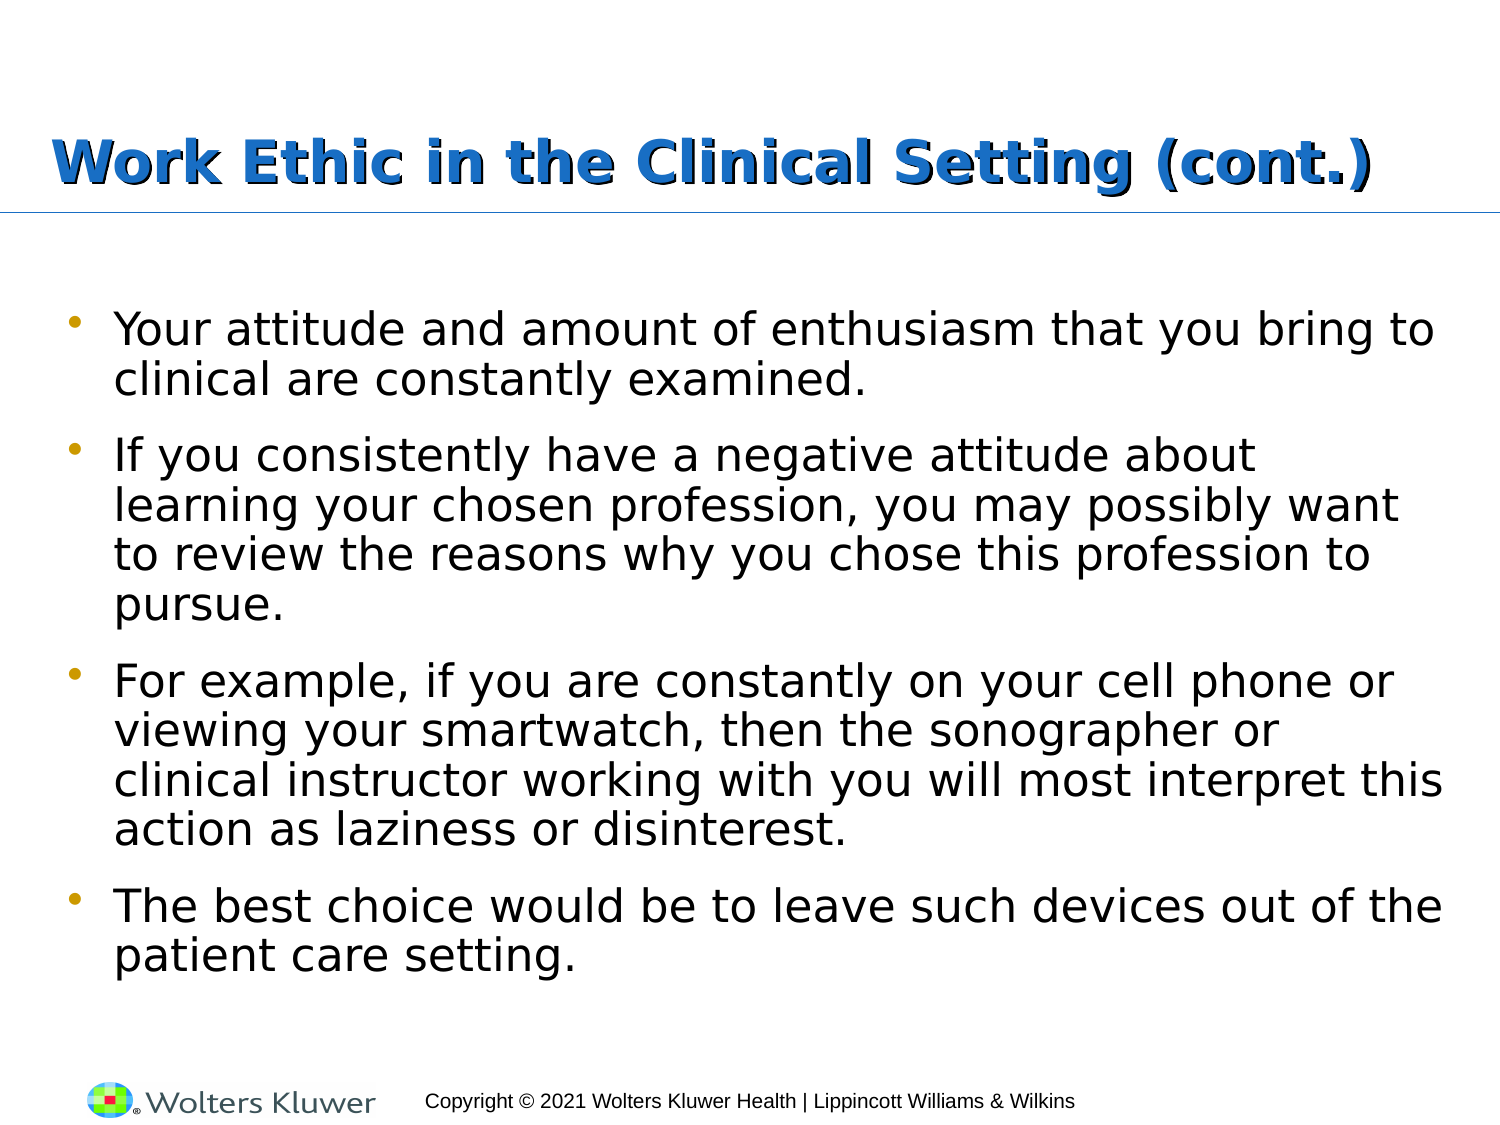

# Work Ethic in the Clinical Setting (cont.)
Your attitude and amount of enthusiasm that you bring to clinical are constantly examined.
If you consistently have a negative attitude about learning your chosen profession, you may possibly want to review the reasons why you chose this profession to pursue.
For example, if you are constantly on your cell phone or viewing your smartwatch, then the sonographer or clinical instructor working with you will most interpret this action as laziness or disinterest.
The best choice would be to leave such devices out of the patient care setting.